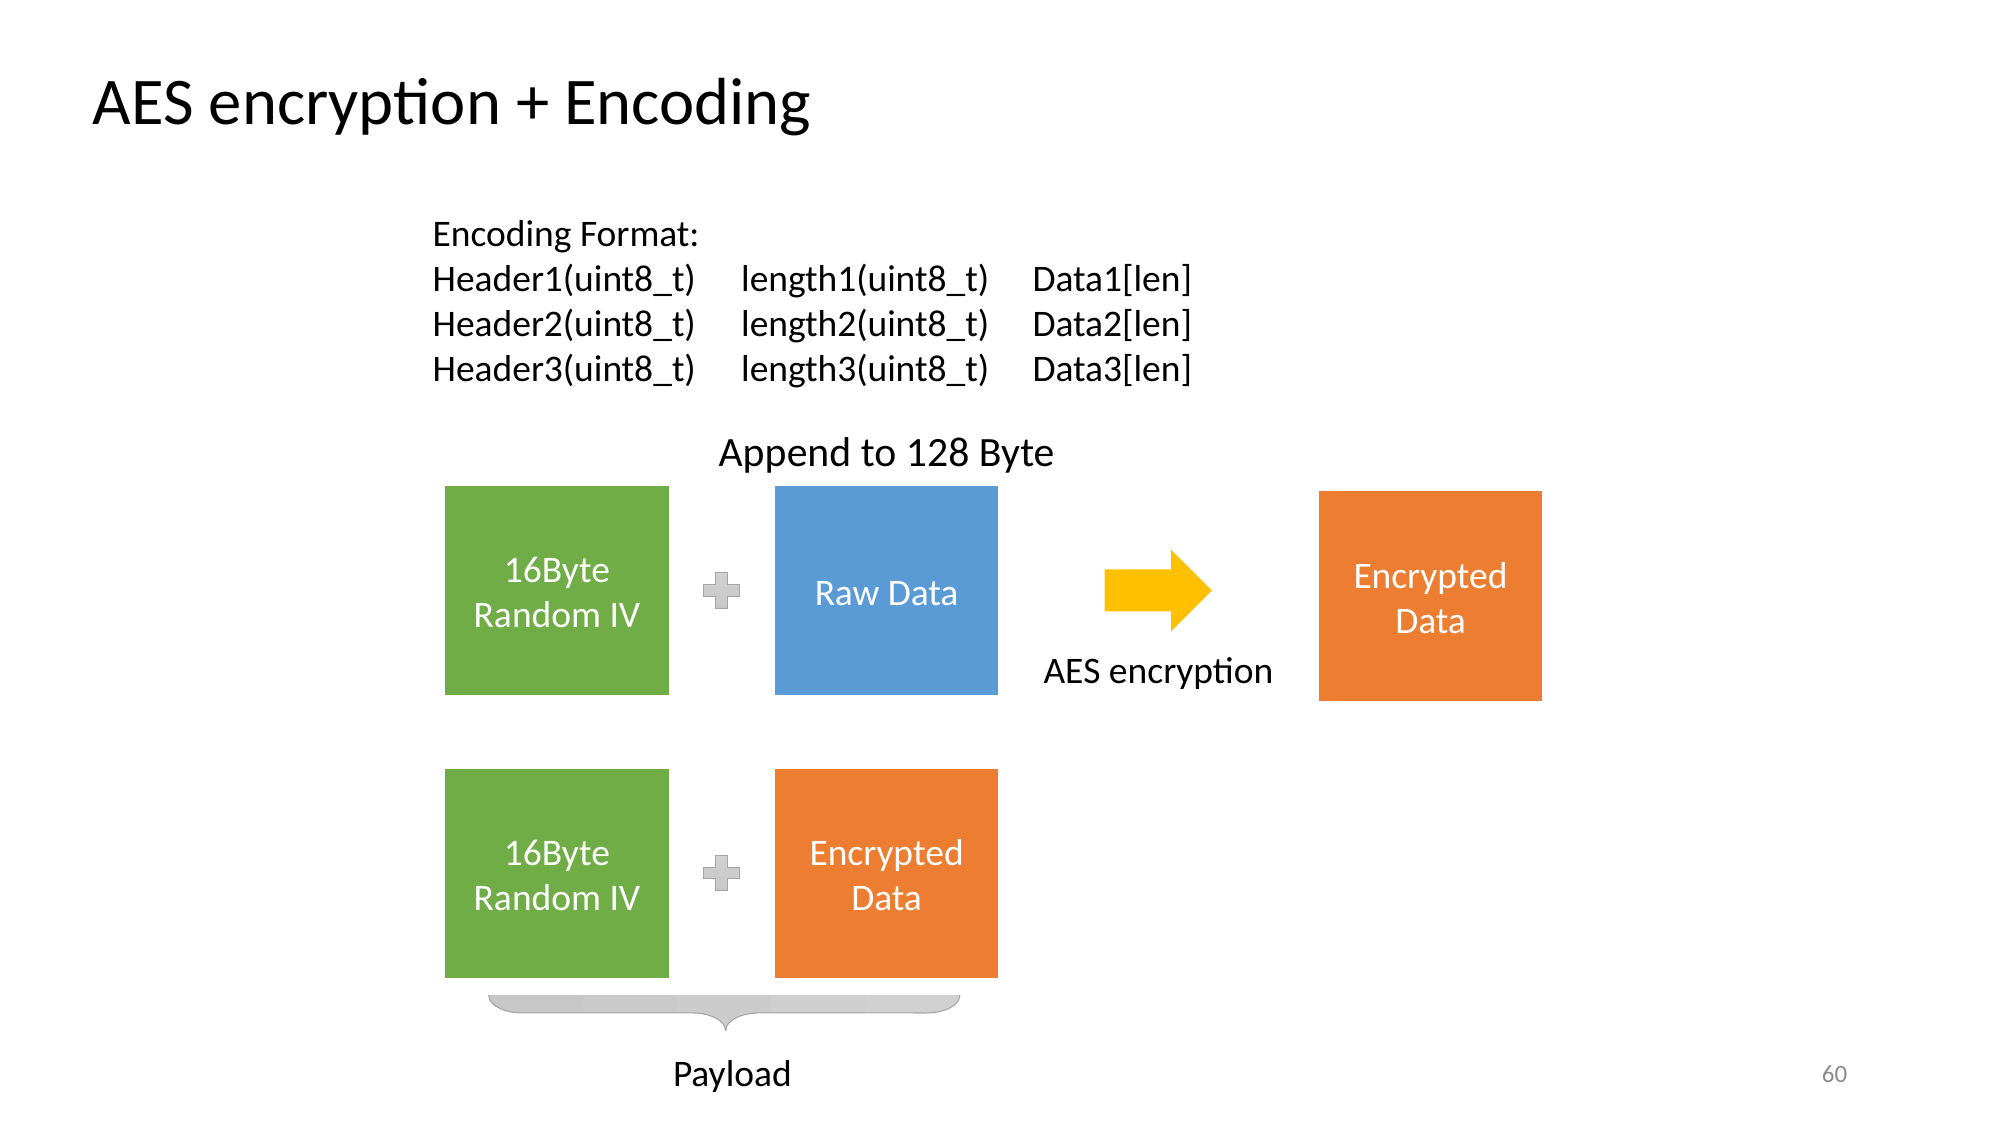

AES encryption + Encoding
Encoding Format:
Header1(uint8_t)	 length1(uint8_t)	Data1[len]
Header2(uint8_t)	 length2(uint8_t)	Data2[len]
Header3(uint8_t)	 length3(uint8_t)	Data3[len]

Append to 128 Byte
16Byte Random IV
Raw Data
Encrypted Data

AES encryption
16Byte Random IV
Encrypted Data

Payload
60